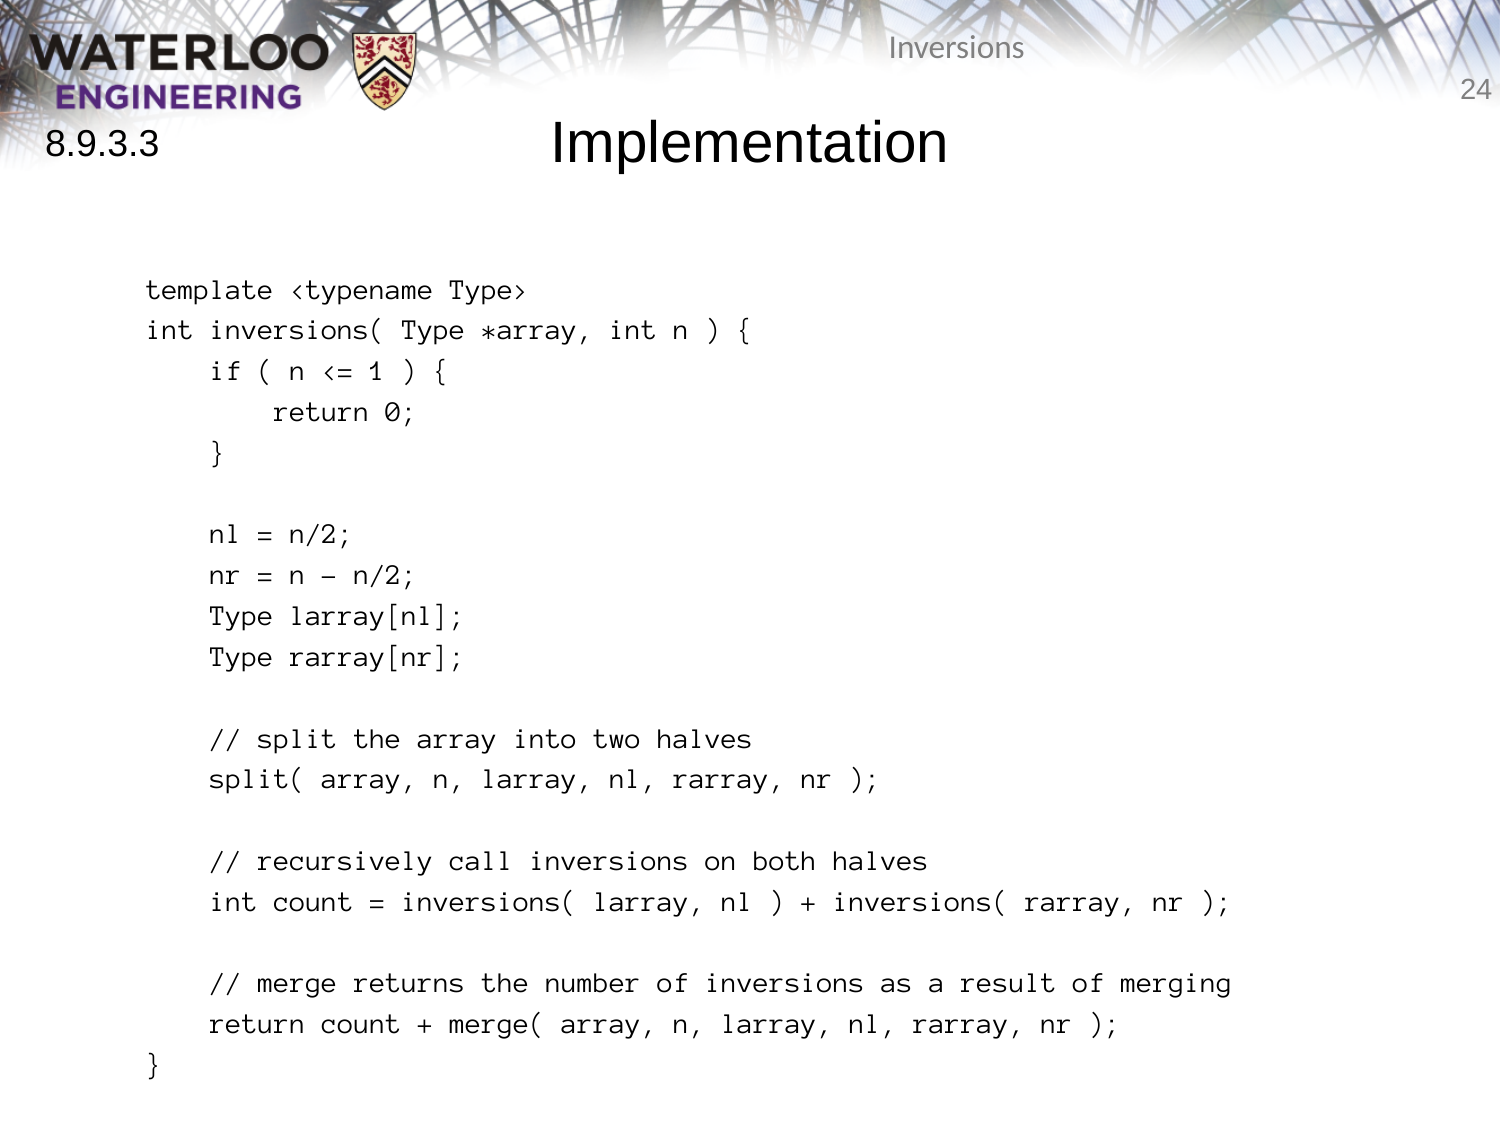

# Implementation
8.9.3.3
	template <typename Type>
	int inversions( Type *array, int n ) {
	    if ( n <= 1 ) {
	        return 0;
	    }

	    nl = n/2;
	    nr = n - n/2;
	    Type larray[nl];
	    Type rarray[nr];

	    // split the array into two halves
	    split( array, n, larray, nl, rarray, nr );

	    // recursively call inversions on both halves
	    int count = inversions( larray, nl ) + inversions( rarray, nr );

	    // merge returns the number of inversions as a result of merging
	    return count + merge( array, n, larray, nl, rarray, nr );
	}